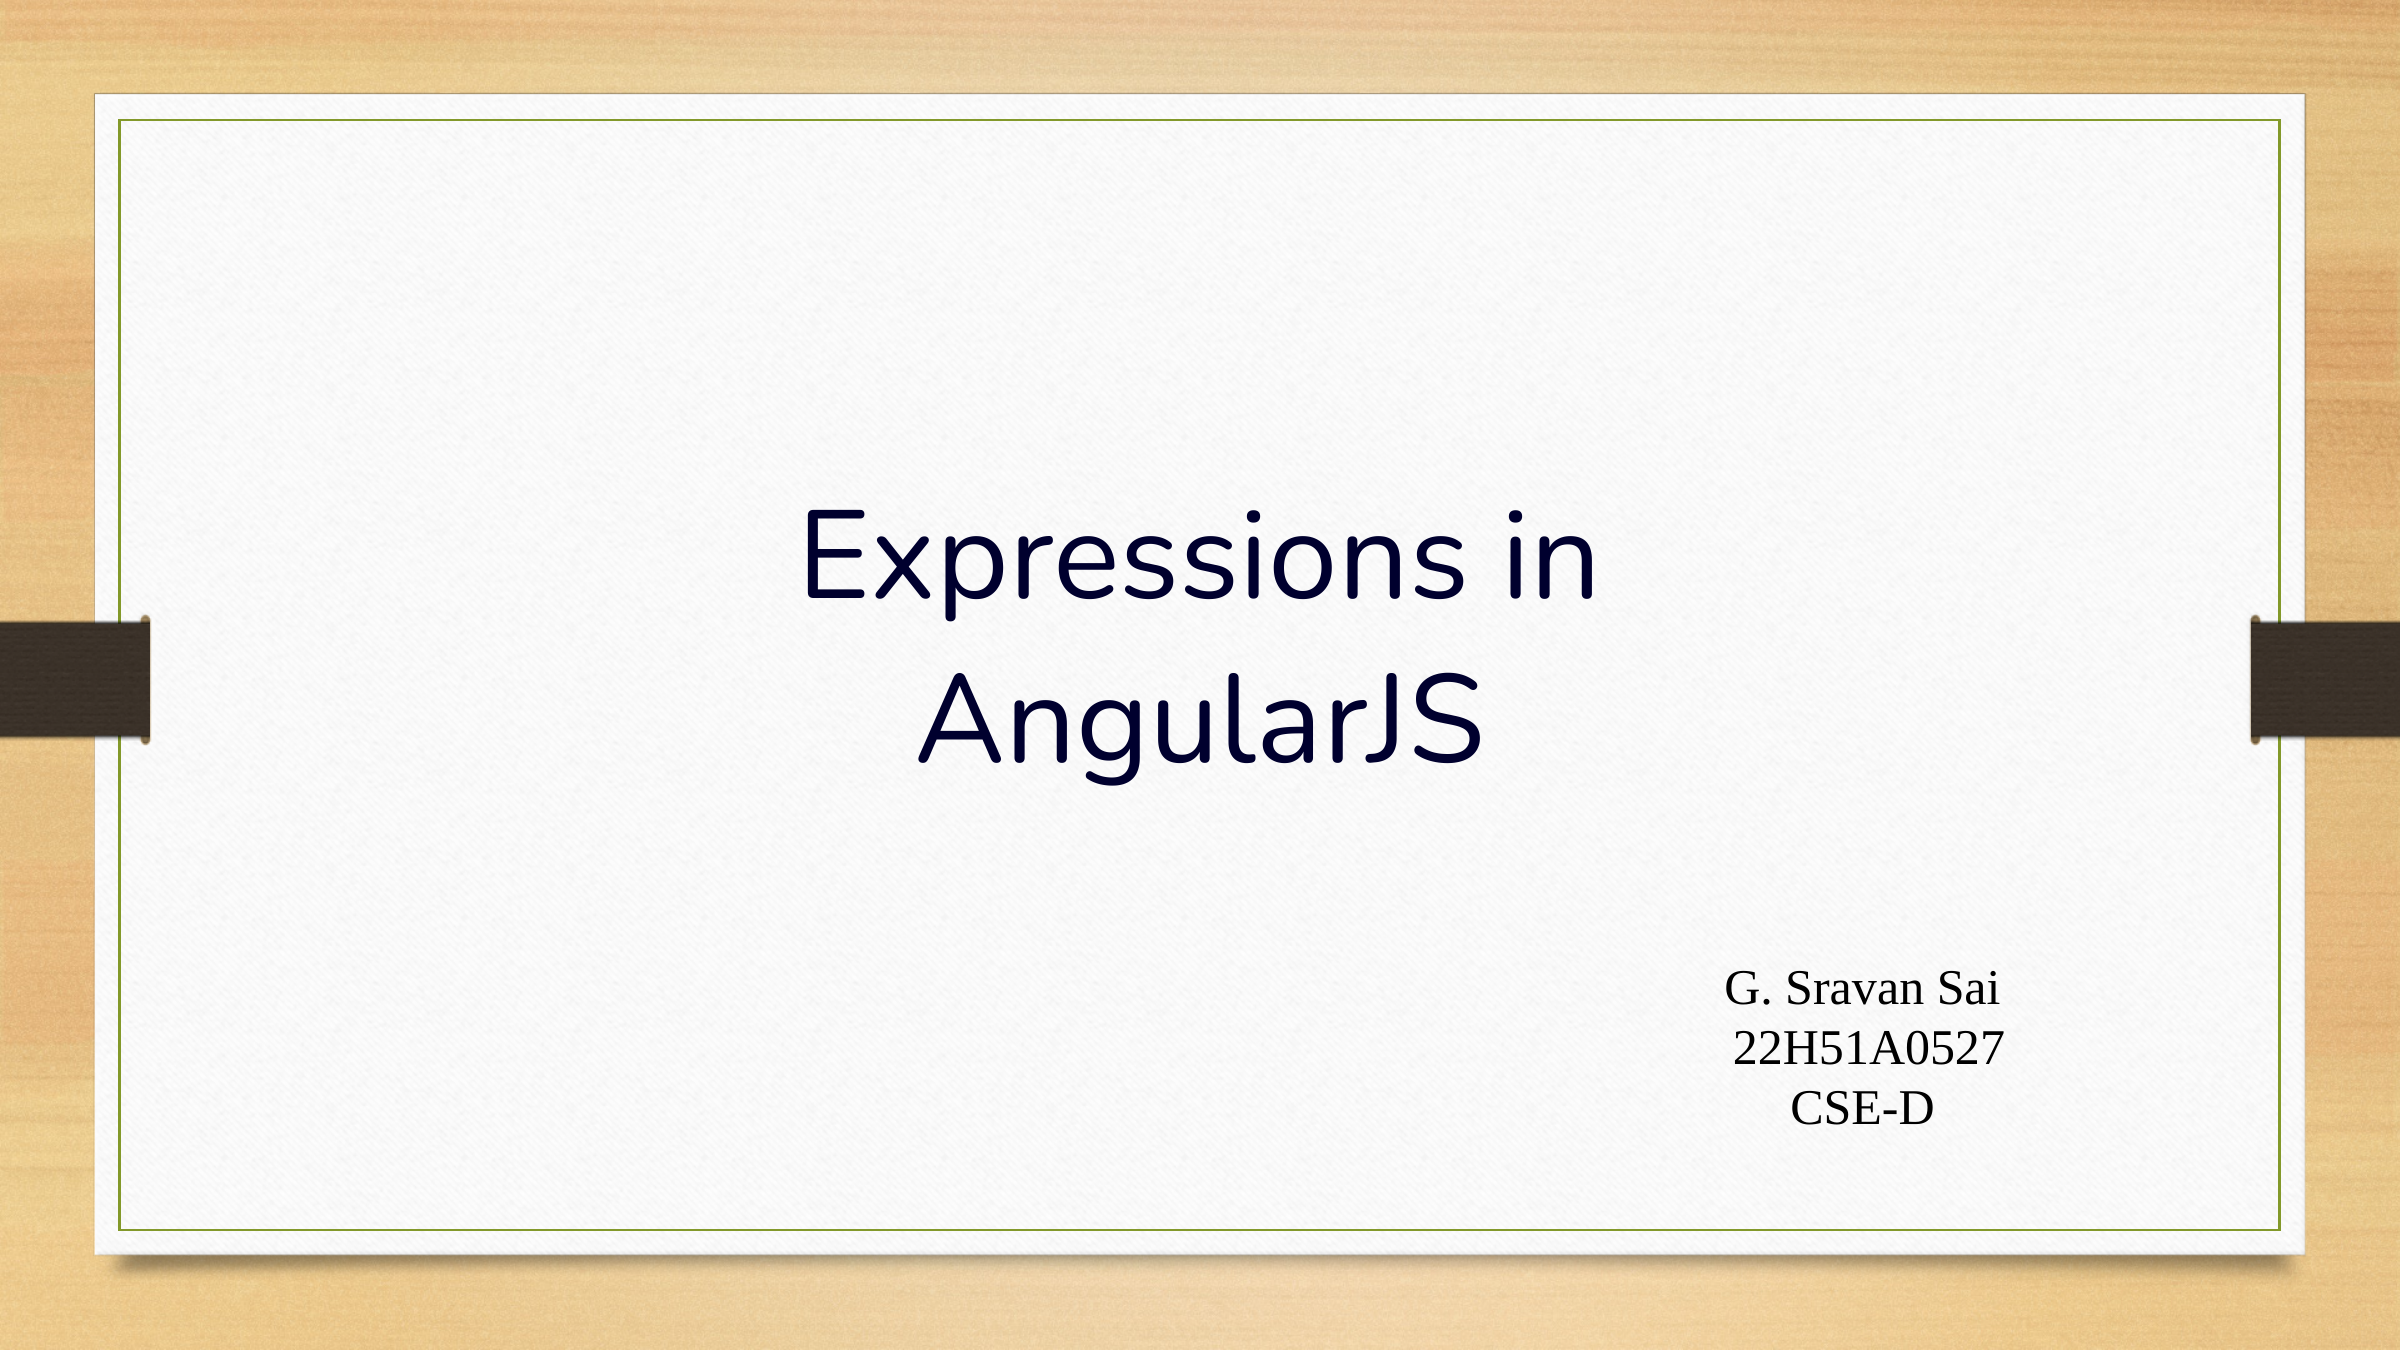

Expressions in AngularJS
G. Sravan Sai
 22H51A0527
CSE-D